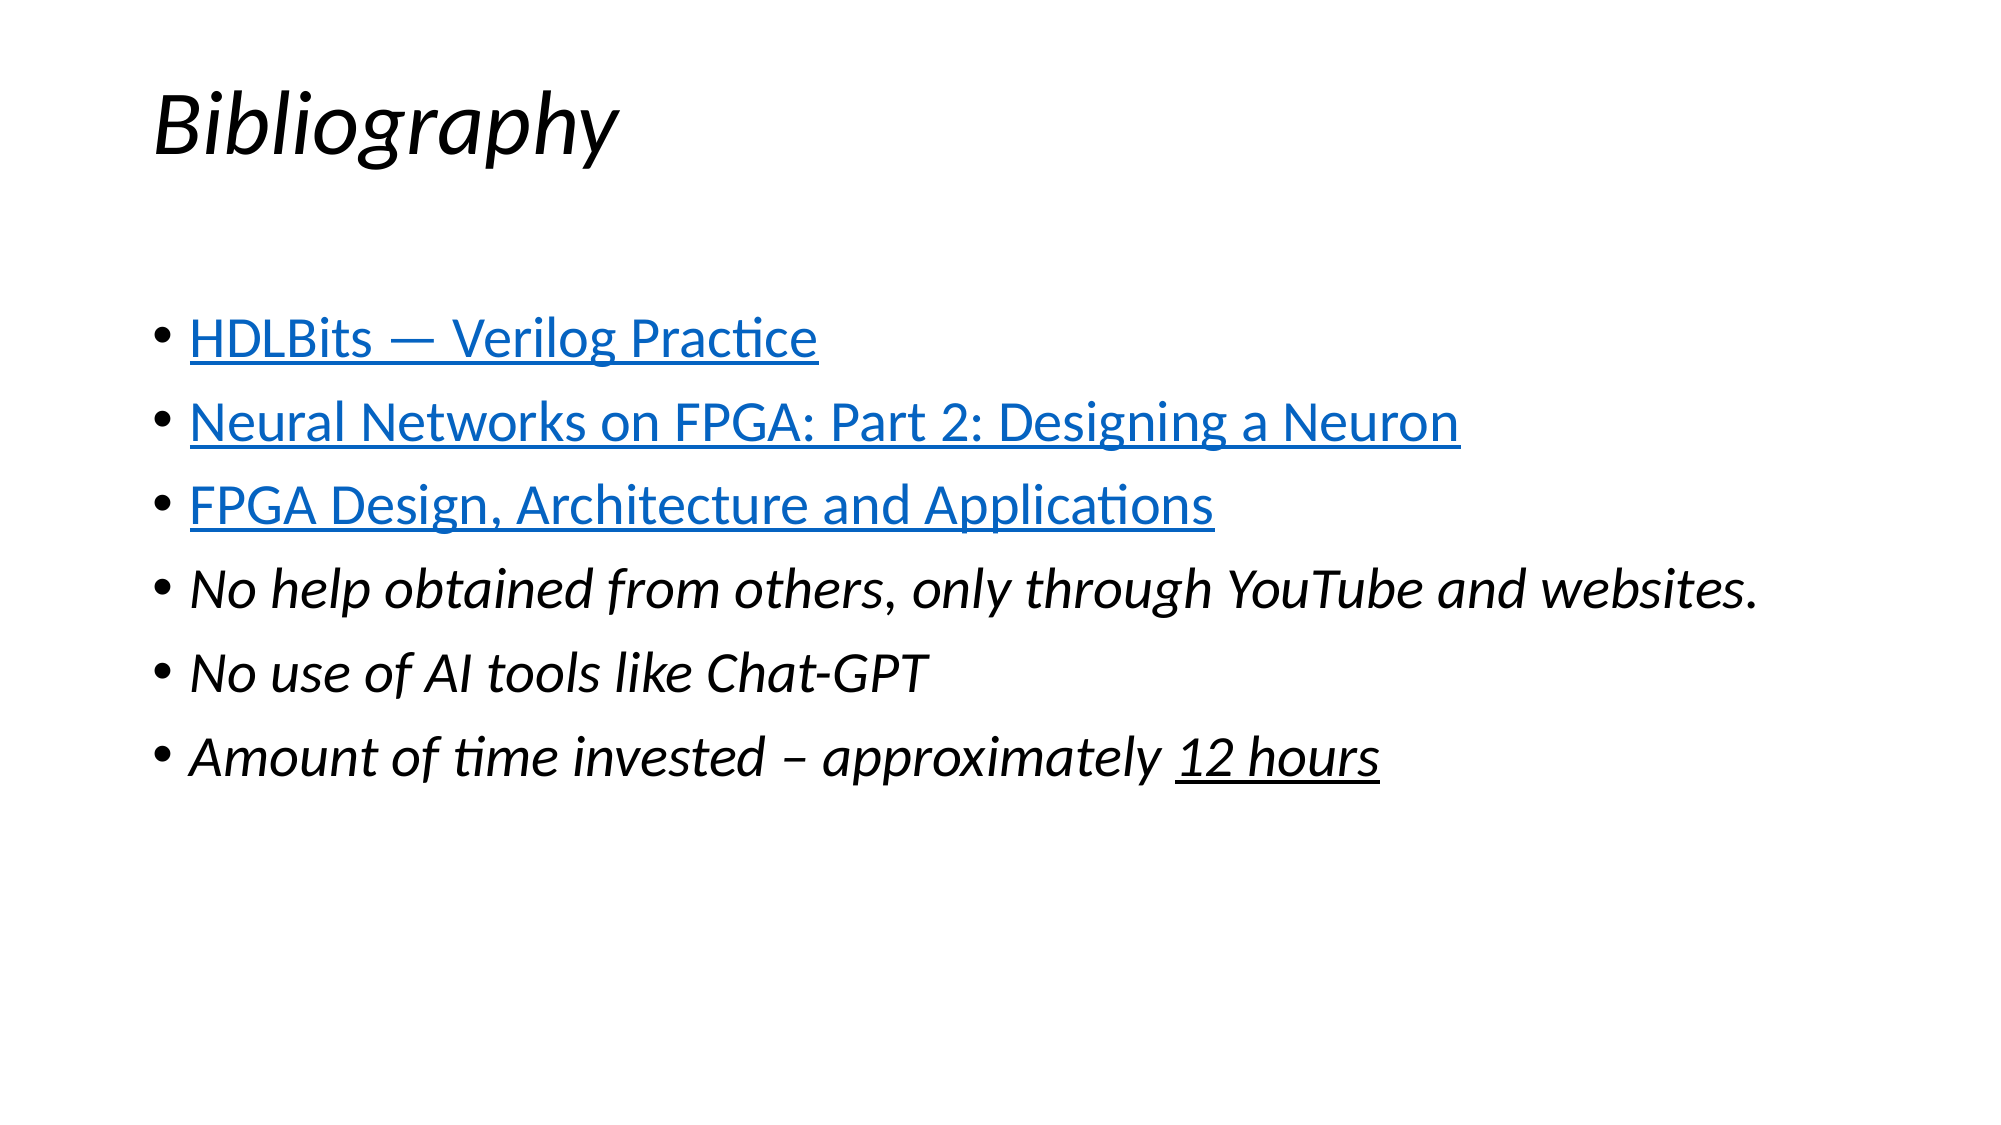

# Bibliography
HDLBits — Verilog Practice
Neural Networks on FPGA: Part 2: Designing a Neuron
FPGA Design, Architecture and Applications
No help obtained from others, only through YouTube and websites.
No use of AI tools like Chat-GPT
Amount of time invested – approximately 12 hours